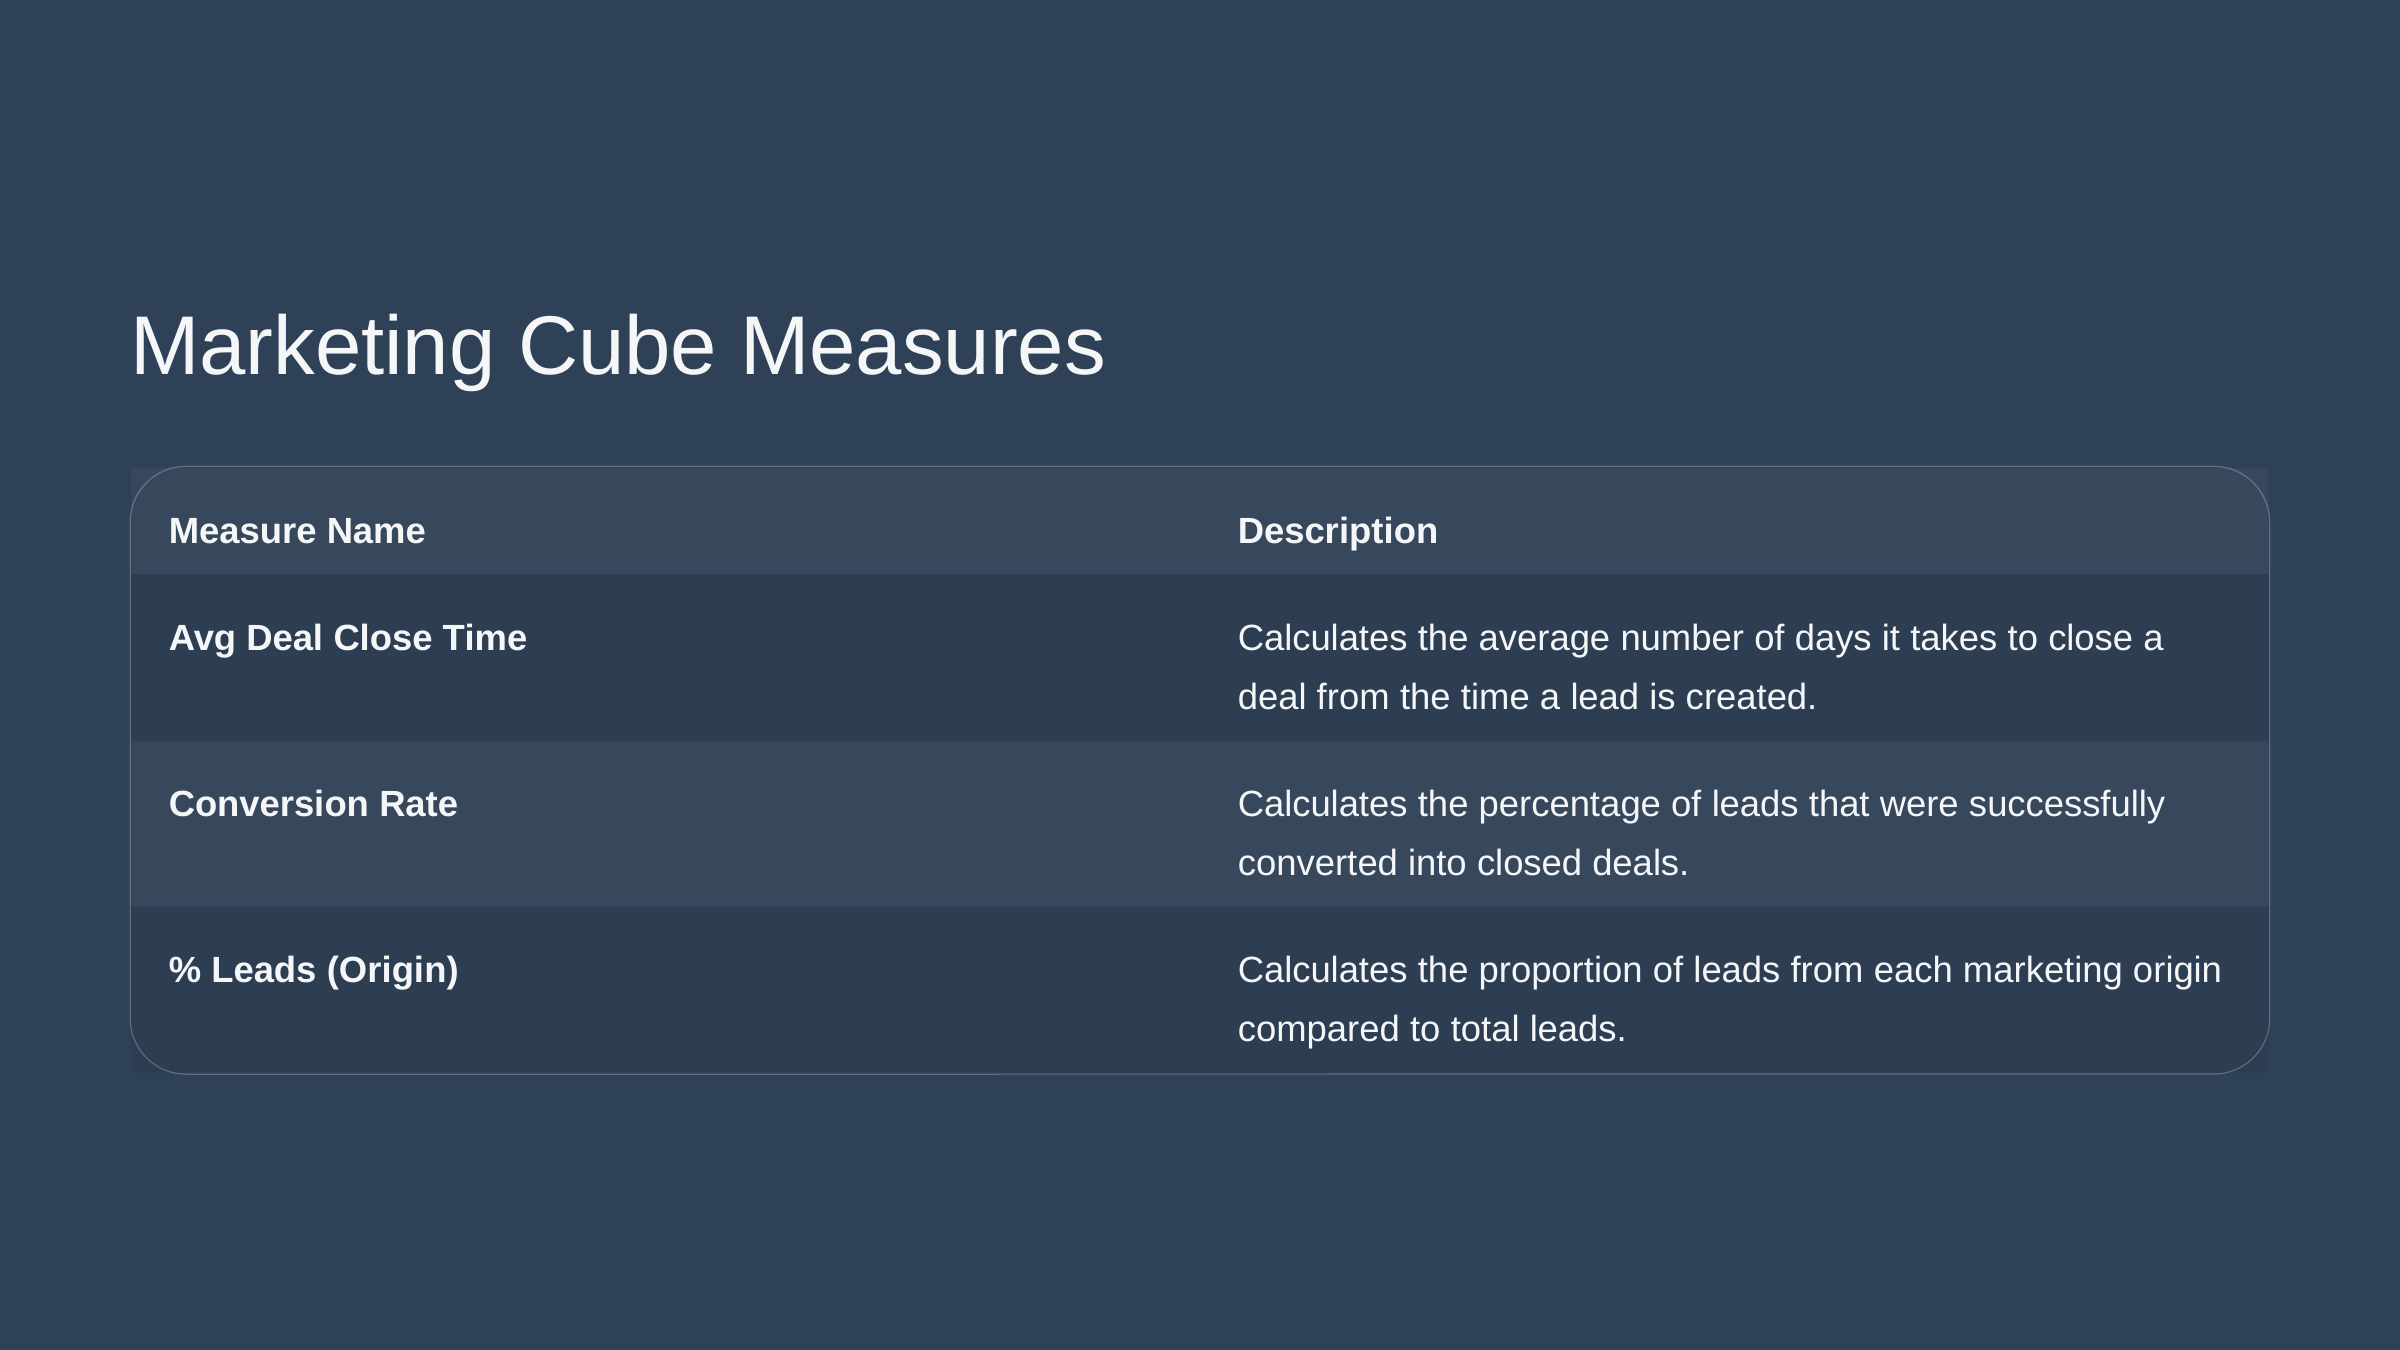

Marketing Cube Measures

Measure Name
Description

Avg Deal Close Time
Calculates the average number of days it takes to close a deal from the time a lead is created.

Conversion Rate
Calculates the percentage of leads that were successfully converted into closed deals.

% Leads (Origin)
Calculates the proportion of leads from each marketing origin compared to total leads.